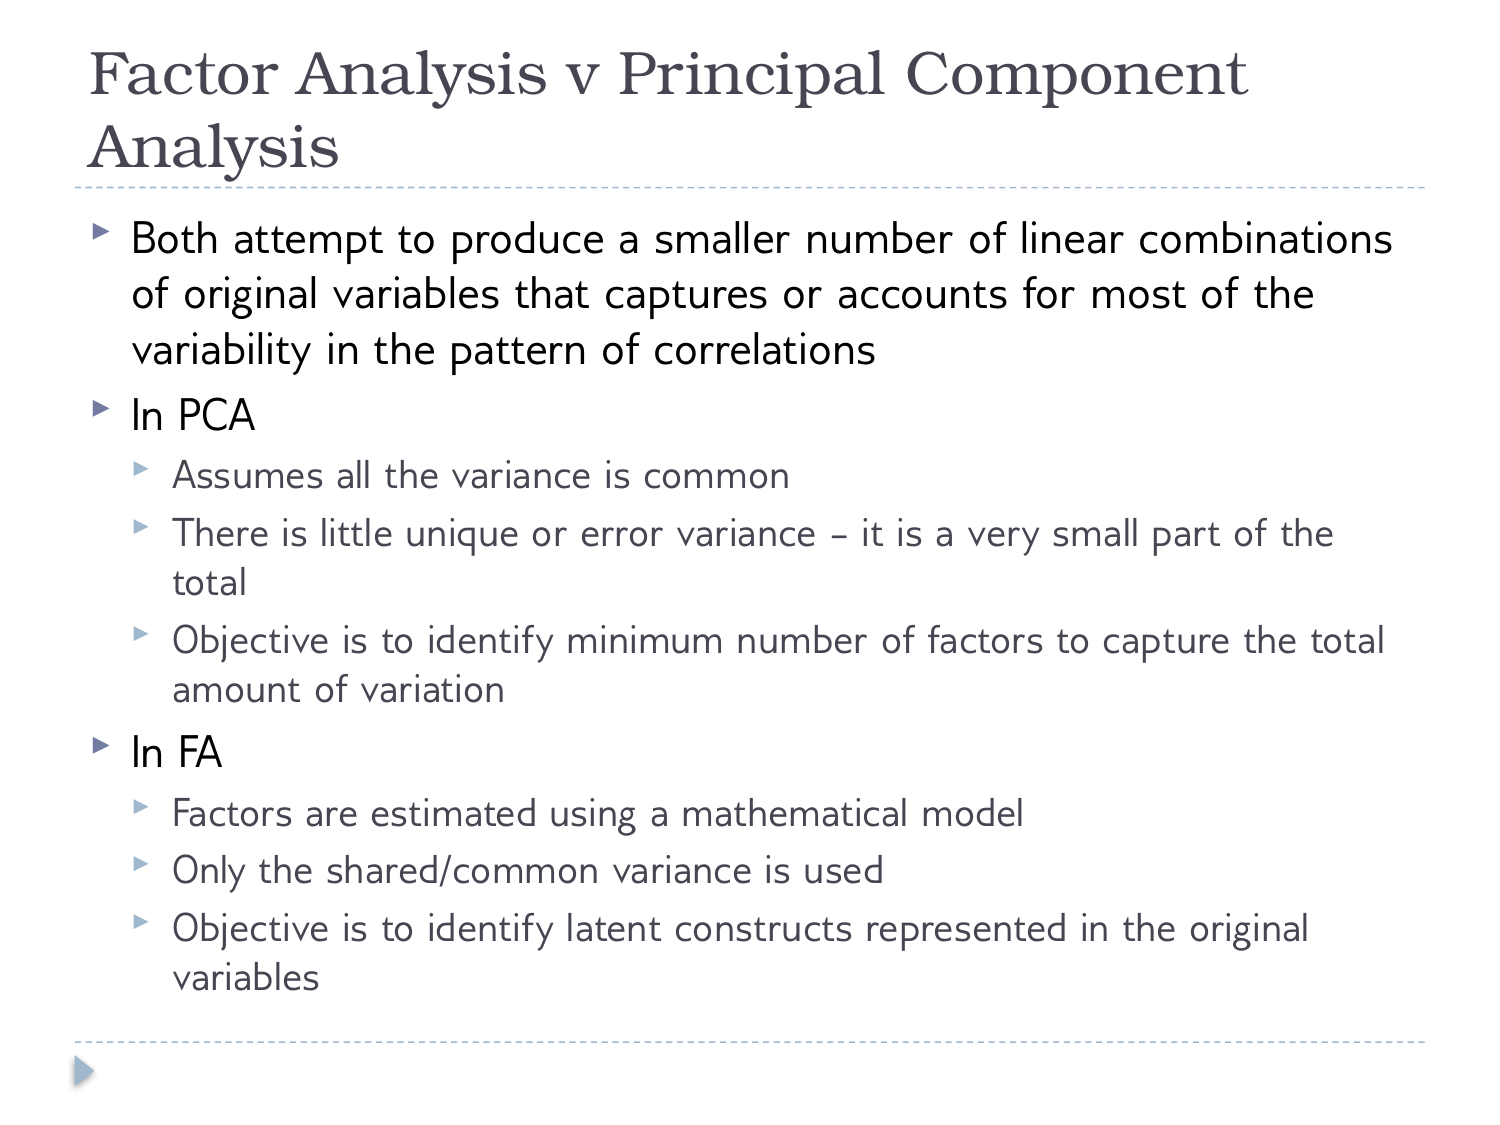

# Factor Analysis v Principal Component Analysis
Both attempt to produce a smaller number of linear combinations of original variables that captures or accounts for most of the variability in the pattern of correlations
In PCA
Assumes all the variance is common
There is little unique or error variance – it is a very small part of the total
Objective is to identify minimum number of factors to capture the total amount of variation
In FA
Factors are estimated using a mathematical model
Only the shared/common variance is used
Objective is to identify latent constructs represented in the original variables